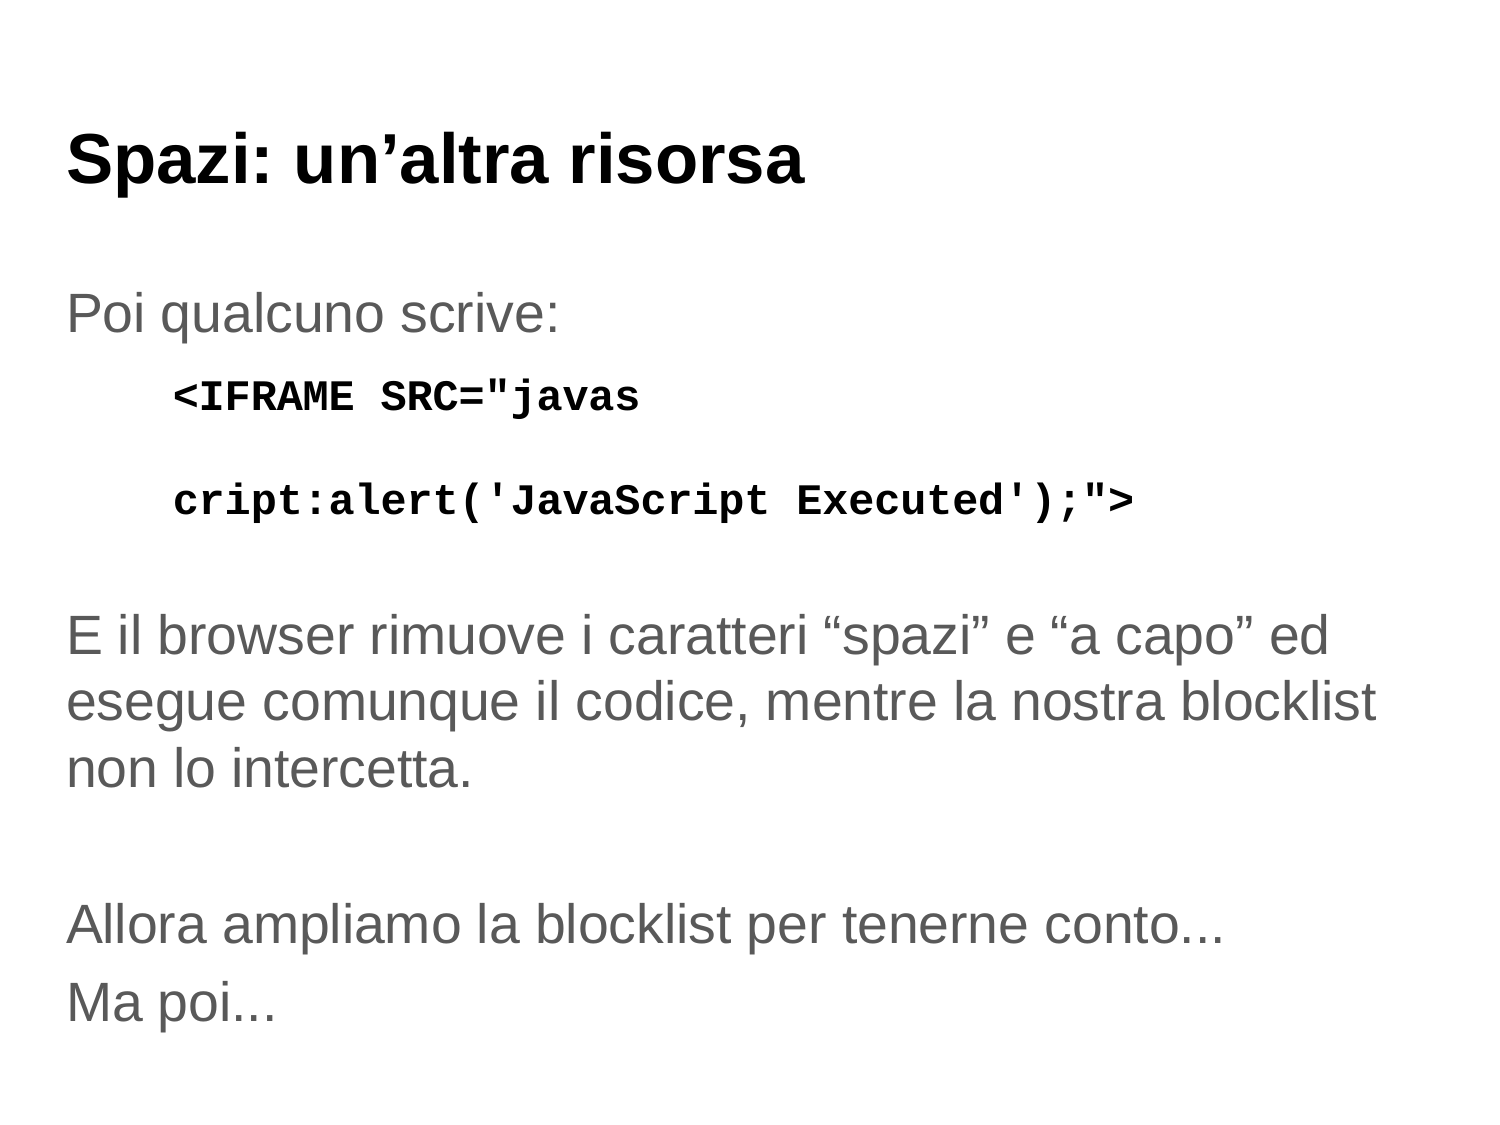

# Spazi: un’altra risorsa
Poi qualcuno scrive:
<IFRAME SRC="javas
cript:alert('JavaScript Executed');">

E il browser rimuove i caratteri “spazi” e “a capo” ed esegue comunque il codice, mentre la nostra blocklist non lo intercetta.

Allora ampliamo la blocklist per tenerne conto...
Ma poi...